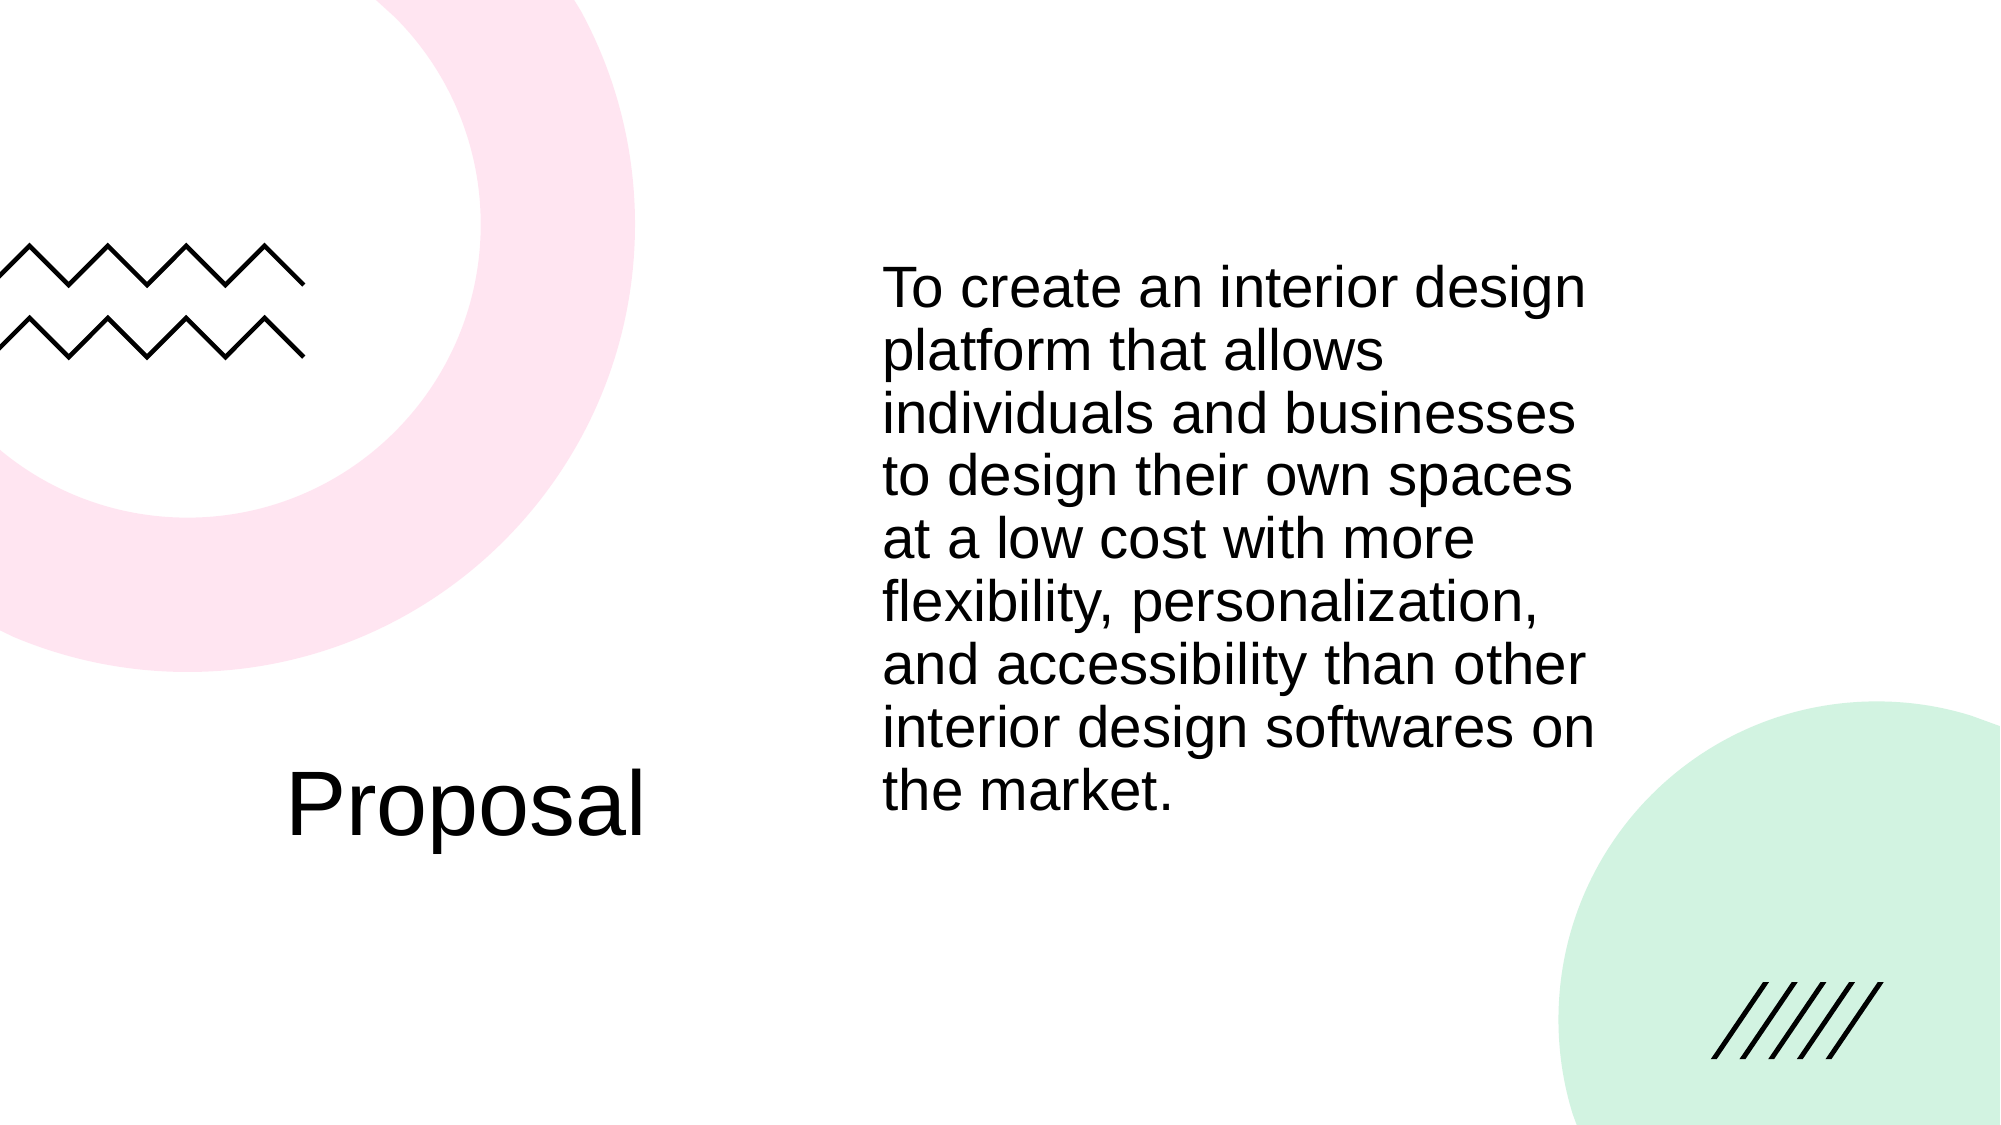

To create an interior design platform that allows individuals and businesses to design their own spaces at a low cost with more flexibility, personalization, and accessibility than other interior design softwares on the market.

# Proposal